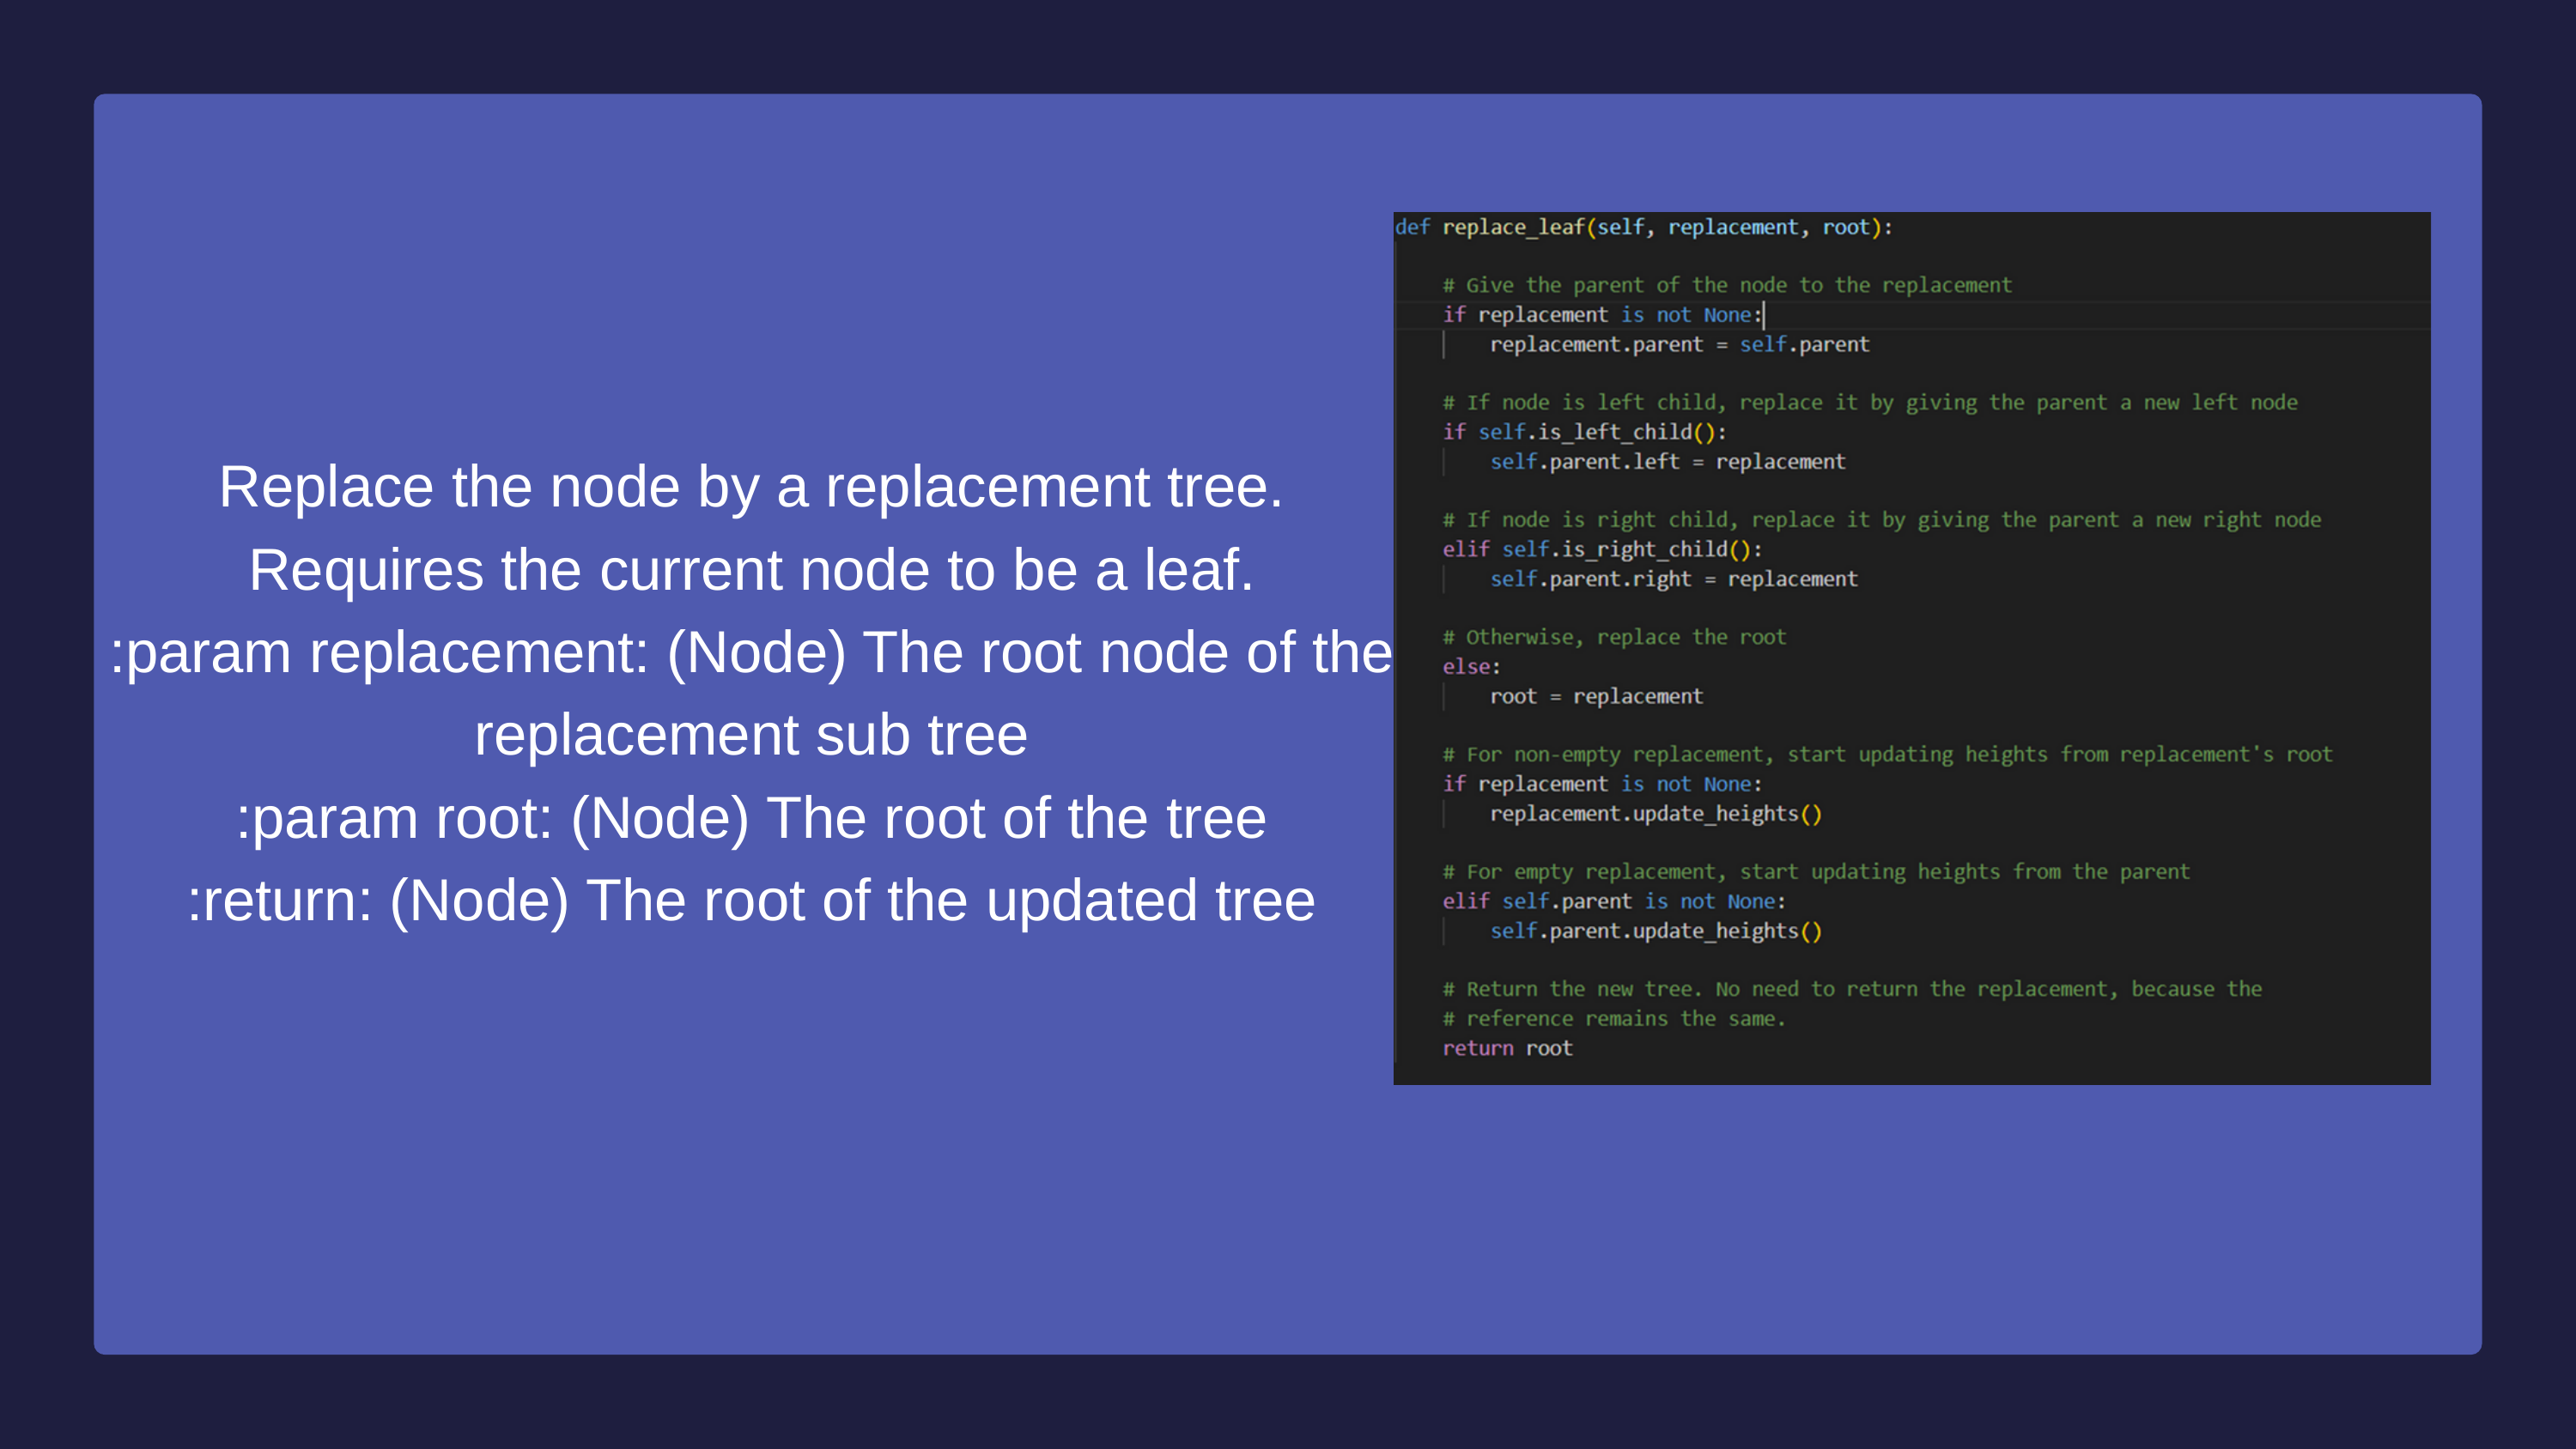

Replace the node by a replacement tree.
Requires the current node to be a leaf.
:param replacement: (Node) The root node of the replacement sub tree
:param root: (Node) The root of the tree
:return: (Node) The root of the updated tree